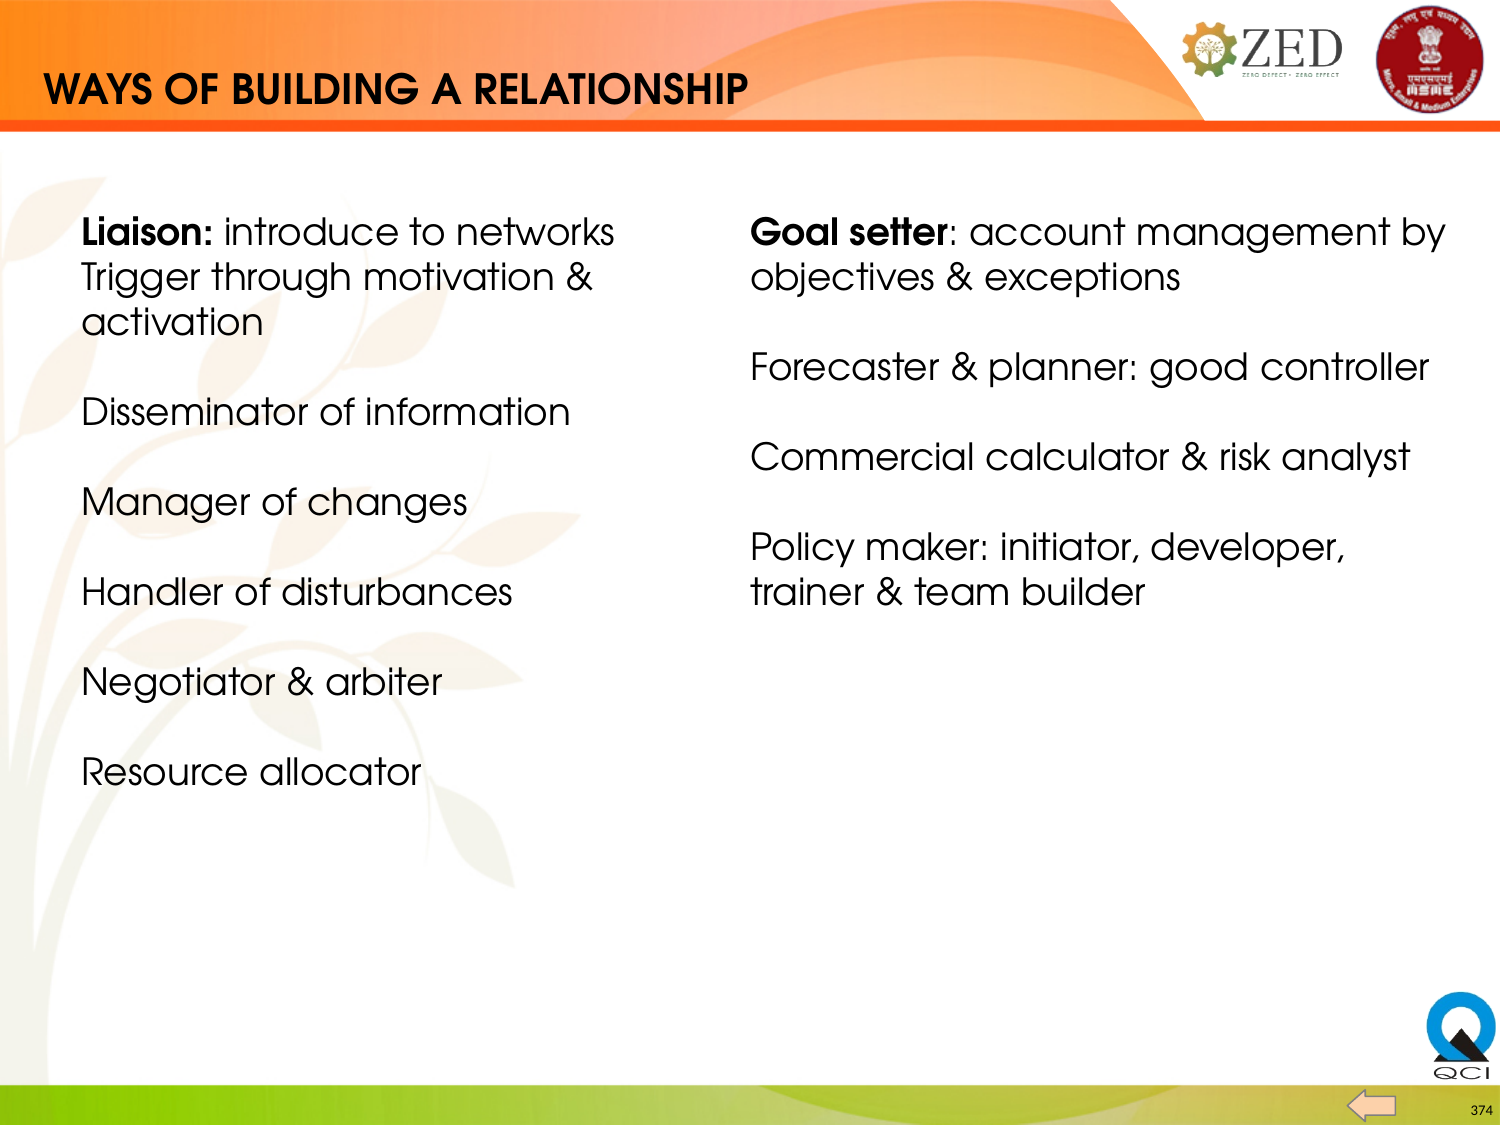

# WAYS OF BUILDING A RELATIONSHIP
Liaison: introduce to networks
Trigger through motivation & activation

Disseminator of information

Manager of changes

Handler of disturbances

Negotiator & arbiter

Resource allocator

Goal setter: account management by objectives & exceptions

Forecaster & planner: good controller

Commercial calculator & risk analyst

Policy maker: initiator, developer, trainer & team builder